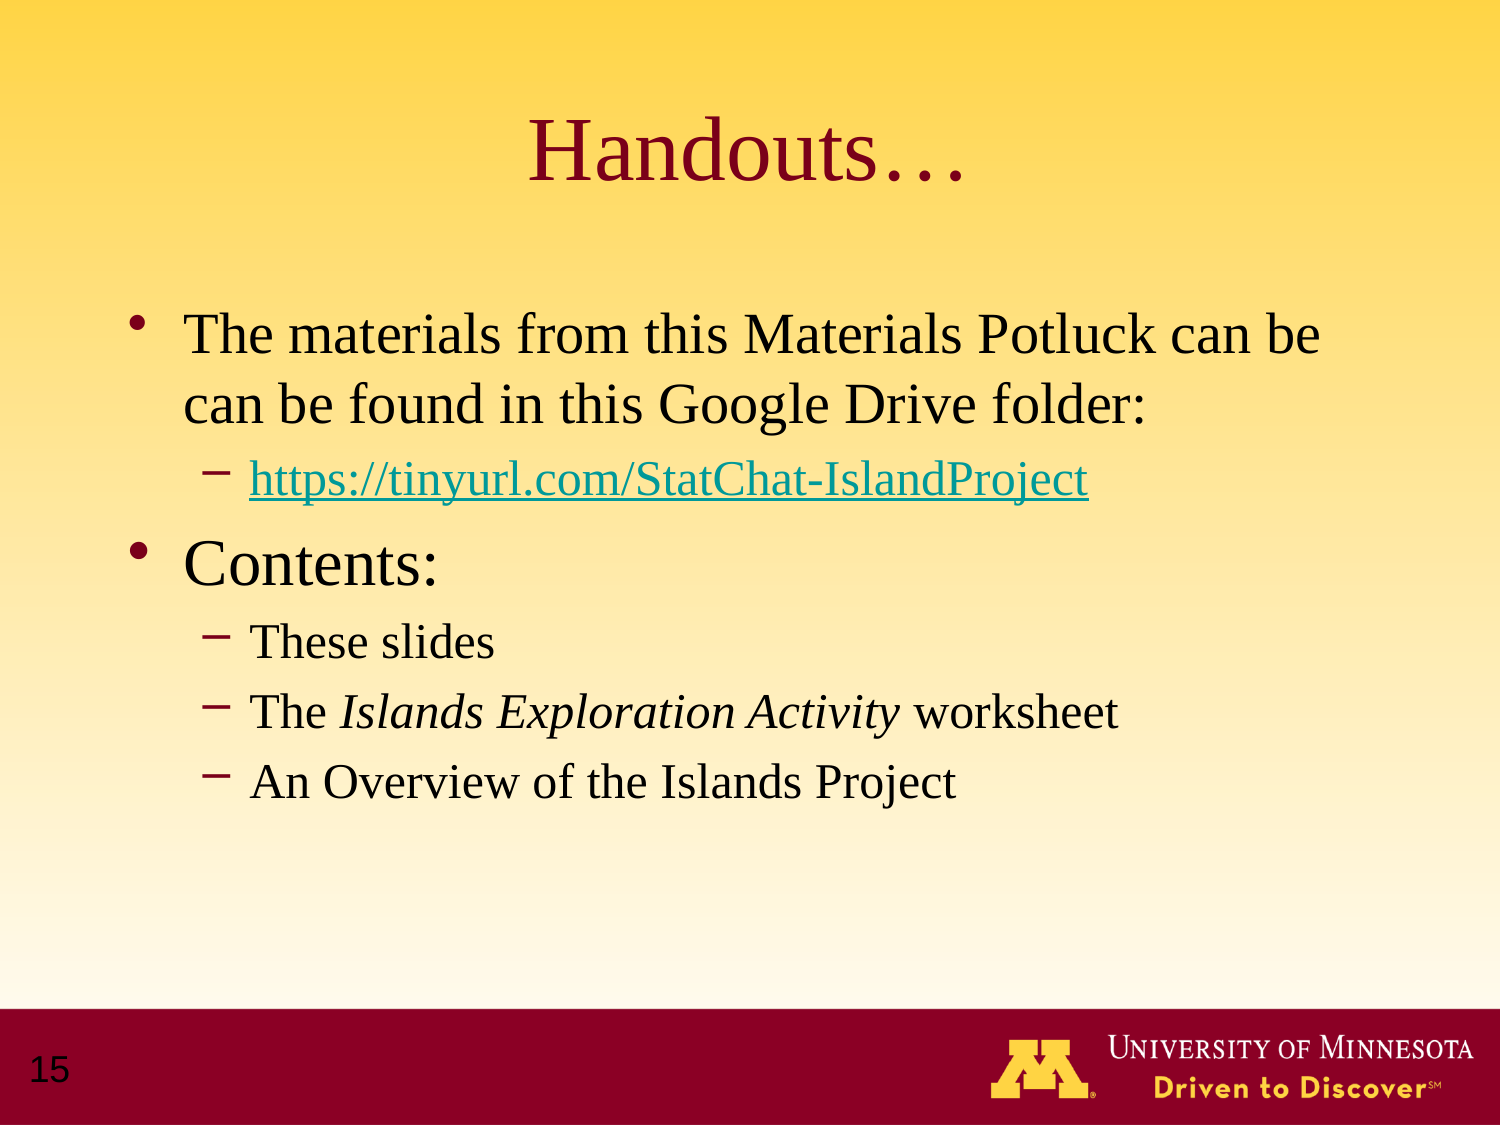

# Handouts…
The materials from this Materials Potluck can be can be found in this Google Drive folder:
https://tinyurl.com/StatChat-IslandProject
Contents:
These slides
The Islands Exploration Activity worksheet
An Overview of the Islands Project